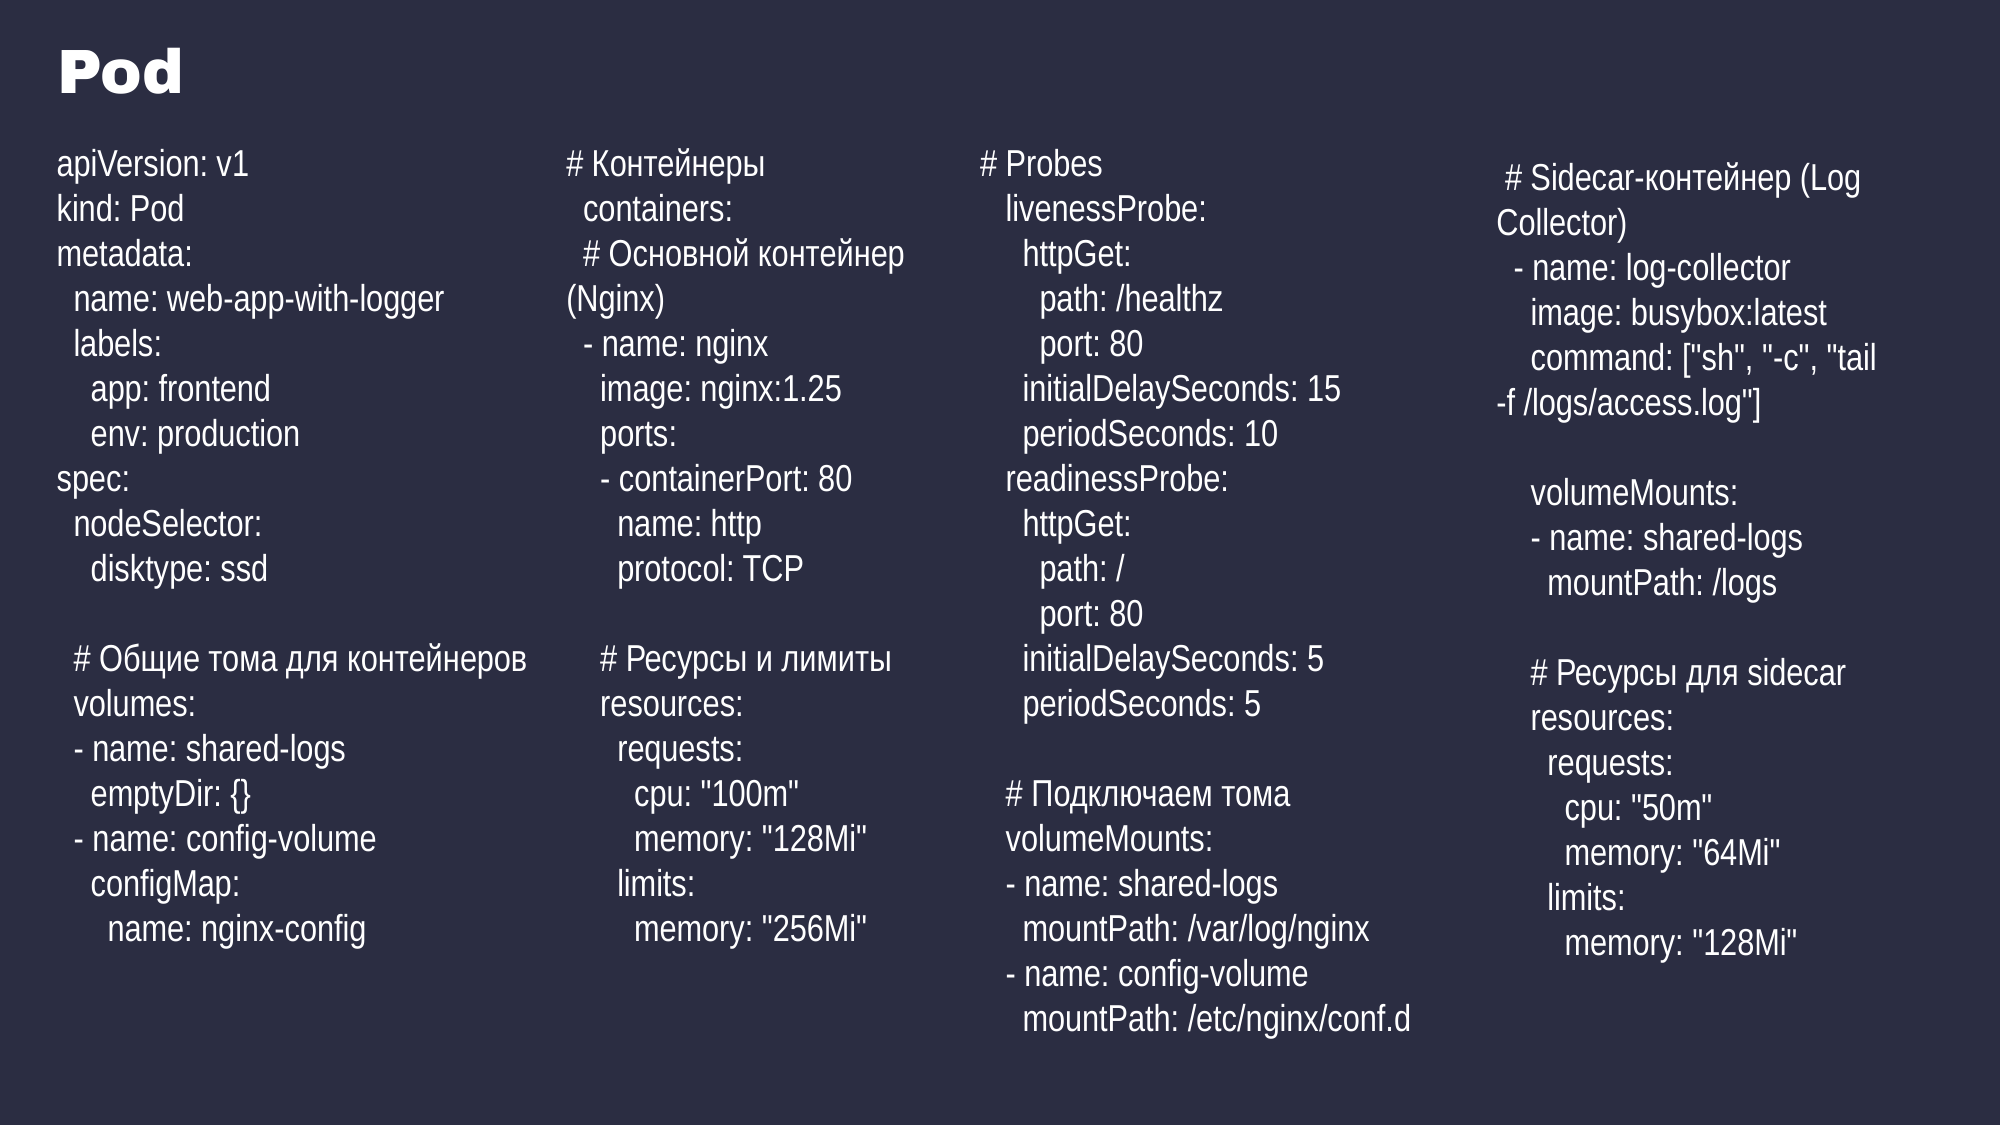

Pod
 # Probes
    livenessProbe:
      httpGet:
        path: /healthz
        port: 80
      initialDelaySeconds: 15
      periodSeconds: 10
    readinessProbe:
      httpGet:
        path: /
        port: 80
      initialDelaySeconds: 5
      periodSeconds: 5

    # Подключаем тома
    volumeMounts:
    - name: shared-logs
      mountPath: /var/log/nginx
    - name: config-volume
      mountPath: /etc/nginx/conf.d
# Контейнеры
  containers:
  # Основной контейнер (Nginx)
  - name: nginx
    image: nginx:1.25
    ports:
    - containerPort: 80
      name: http
      protocol: TCP

    # Ресурсы и лимиты
    resources:
      requests:
        cpu: "100m"
        memory: "128Mi"
      limits:
        memory: "256Mi"
apiVersion: v1
kind: Pod
metadata:
  name: web-app-with-logger
  labels:
    app: frontend
    env: production
spec:
  nodeSelector:
    disktype: ssd

  # Общие тома для контейнеров
  volumes:
  - name: shared-logs
    emptyDir: {}
  - name: config-volume
    configMap:
      name: nginx-config
 # Sidecar-контейнер (Log Collector)
  - name: log-collector
    image: busybox:latest
    command: ["sh", "-c", "tail -f /logs/access.log"]

    volumeMounts:
    - name: shared-logs
      mountPath: /logs

    # Ресурсы для sidecar
    resources:
      requests:
        cpu: "50m"
        memory: "64Mi"
      limits:
        memory: "128Mi"